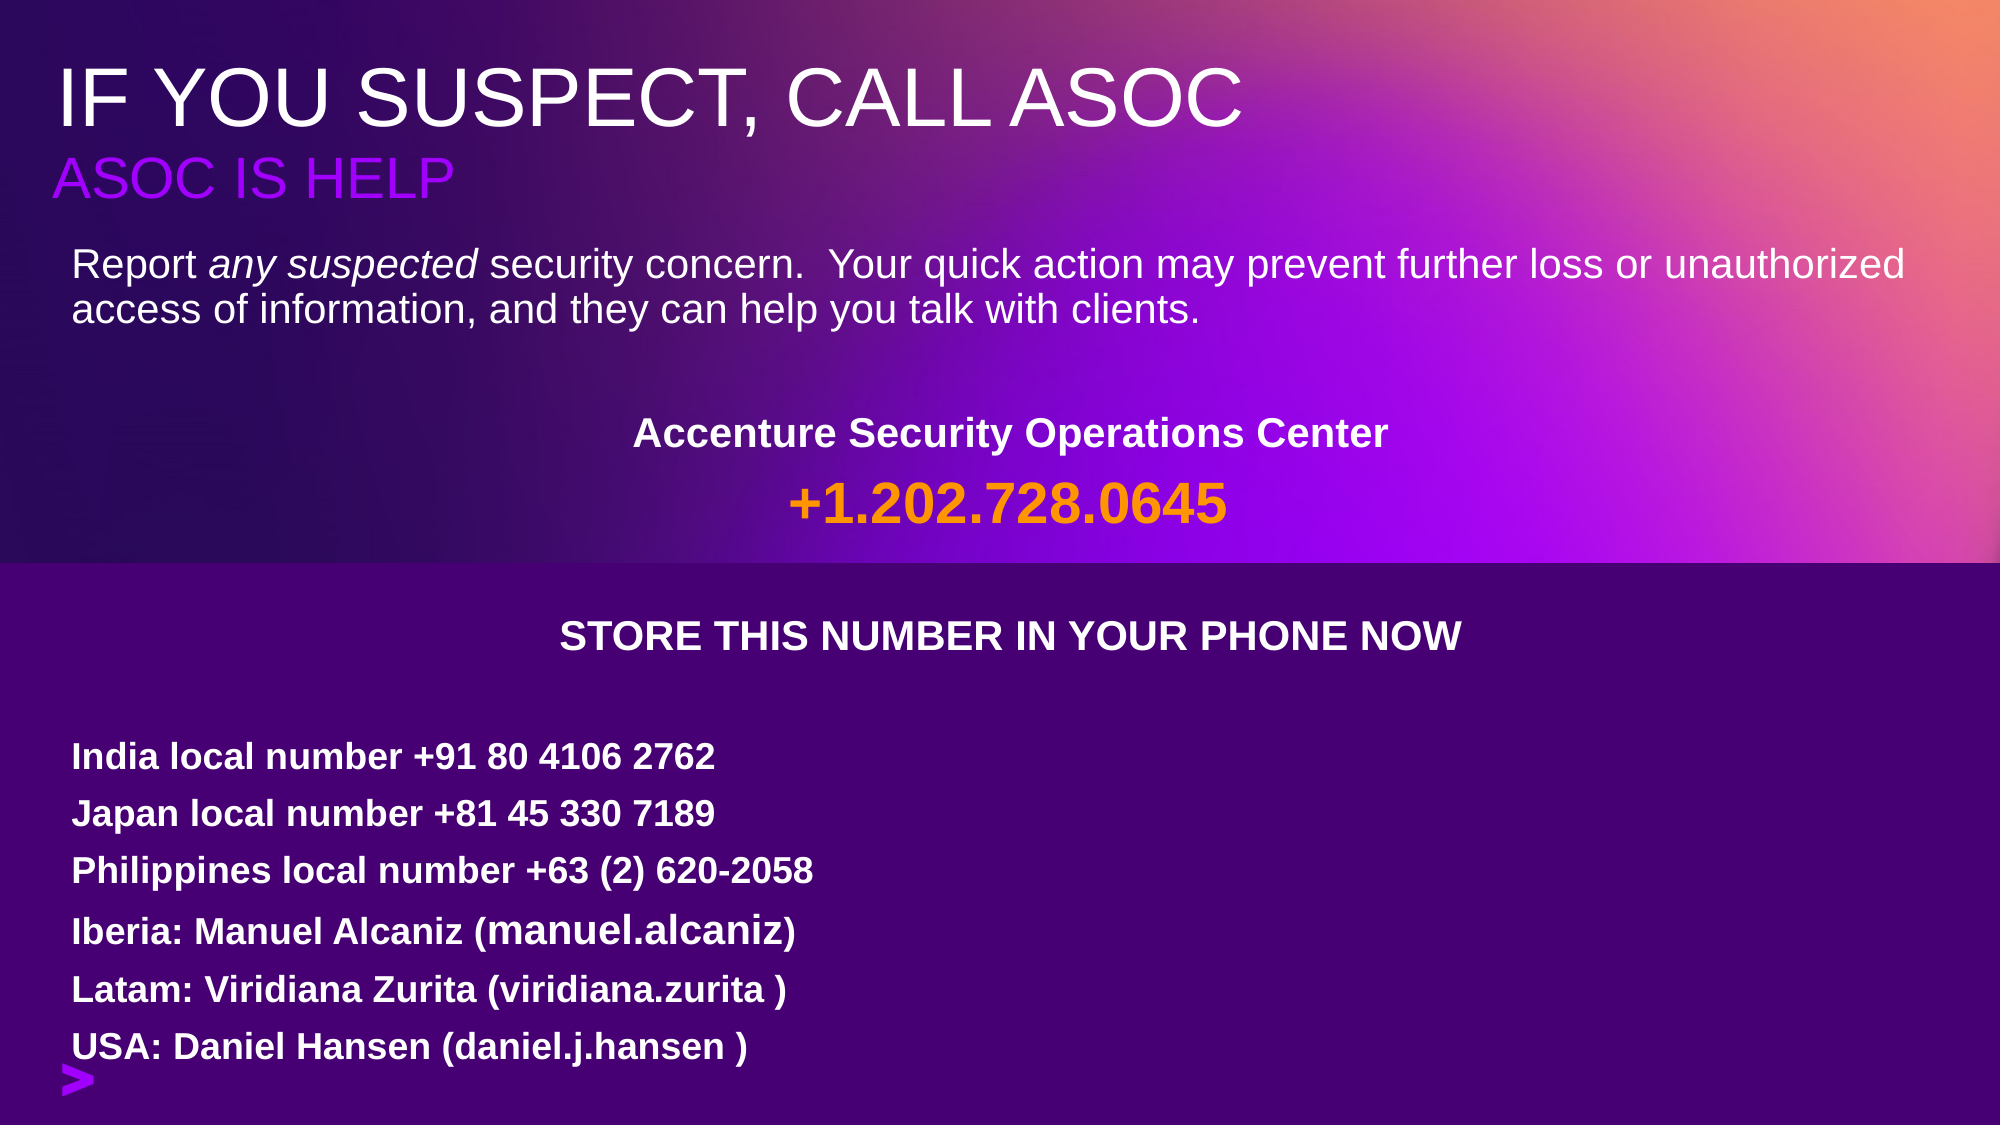

# IF YOU SUSPECT, CALL ASOC
ASOC IS HELP
Report any suspected security concern.  Your quick action may prevent further loss or unauthorized access of information, and they can help you talk with clients.

Accenture Security Operations Center
 +1.202.728.0645

STORE THIS NUMBER IN YOUR PHONE NOW

India local number +91 80 4106 2762
Japan local number +81 45 330 7189
Philippines local number +63 (2) 620-2058
Iberia: Manuel Alcaniz (manuel.alcaniz)
Latam: Viridiana Zurita (viridiana.zurita )
USA: Daniel Hansen (daniel.j.hansen )